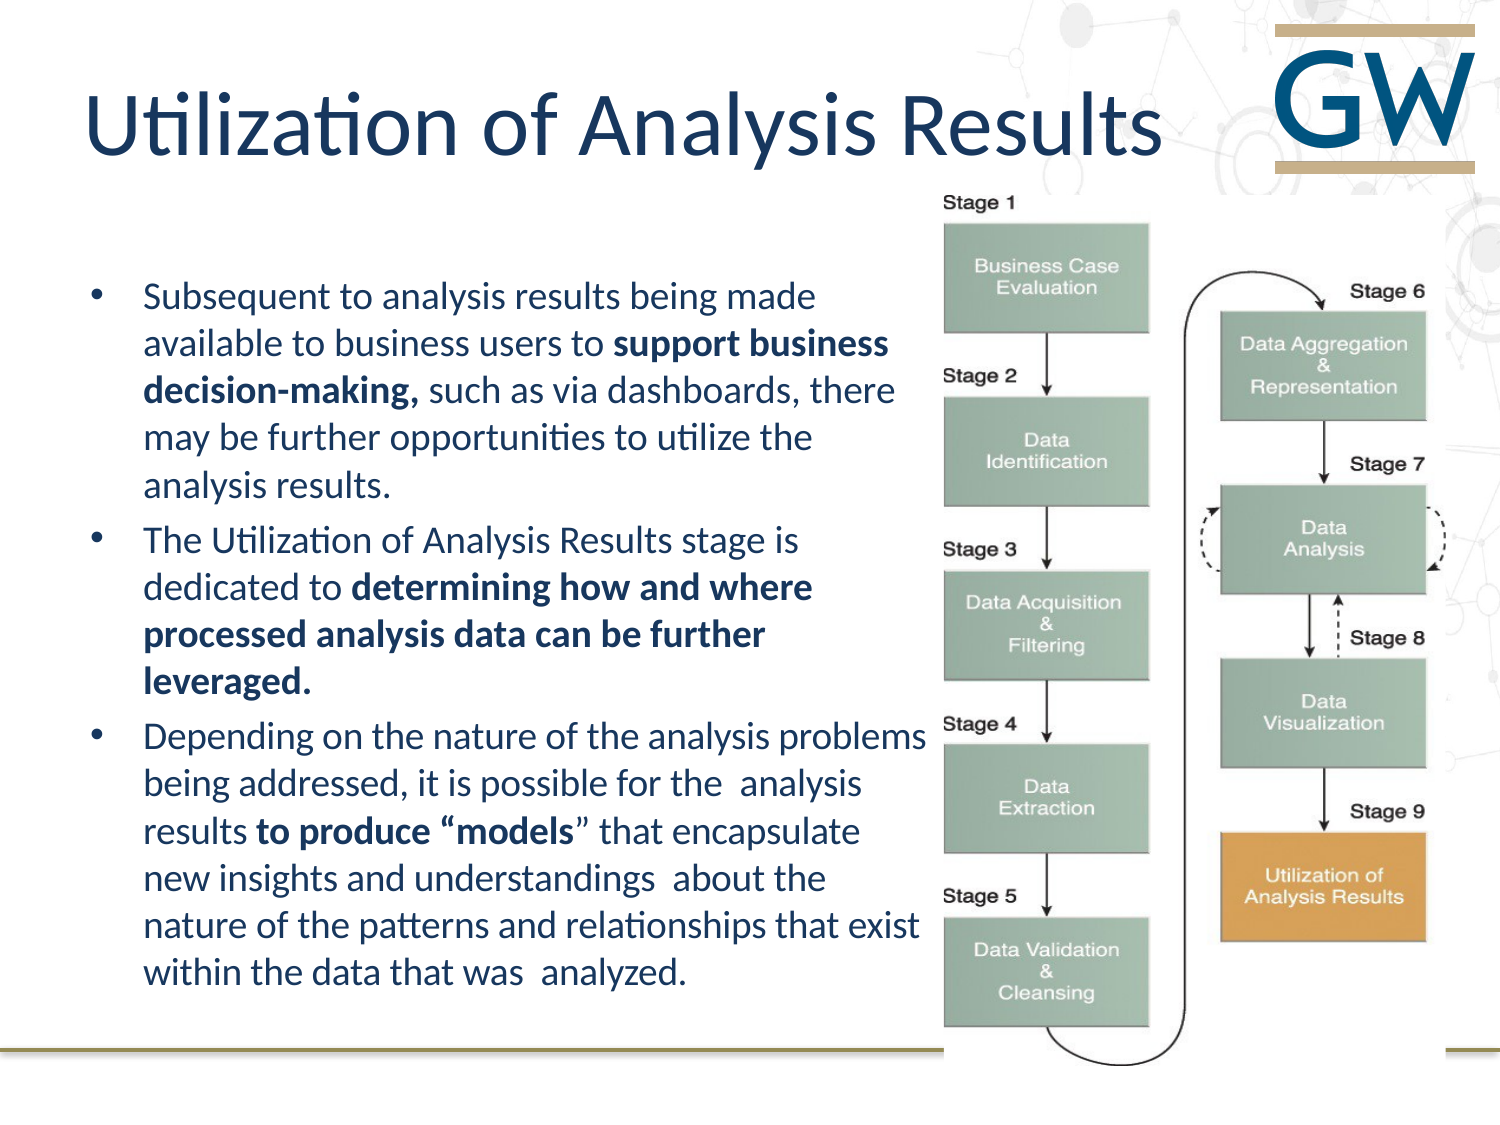

# Utilization of Analysis Results

Subsequent to analysis results being made available to business users to support business  decision-making, such as via dashboards, there may be further opportunities to utilize the  analysis results.
The Utilization of Analysis Results stage is dedicated to determining how and where processed analysis data can be further leveraged.
Depending on the nature of the analysis problems being addressed, it is possible for the  analysis results to produce “models” that encapsulate new insights and understandings  about the nature of the patterns and relationships that exist within the data that was  analyzed.